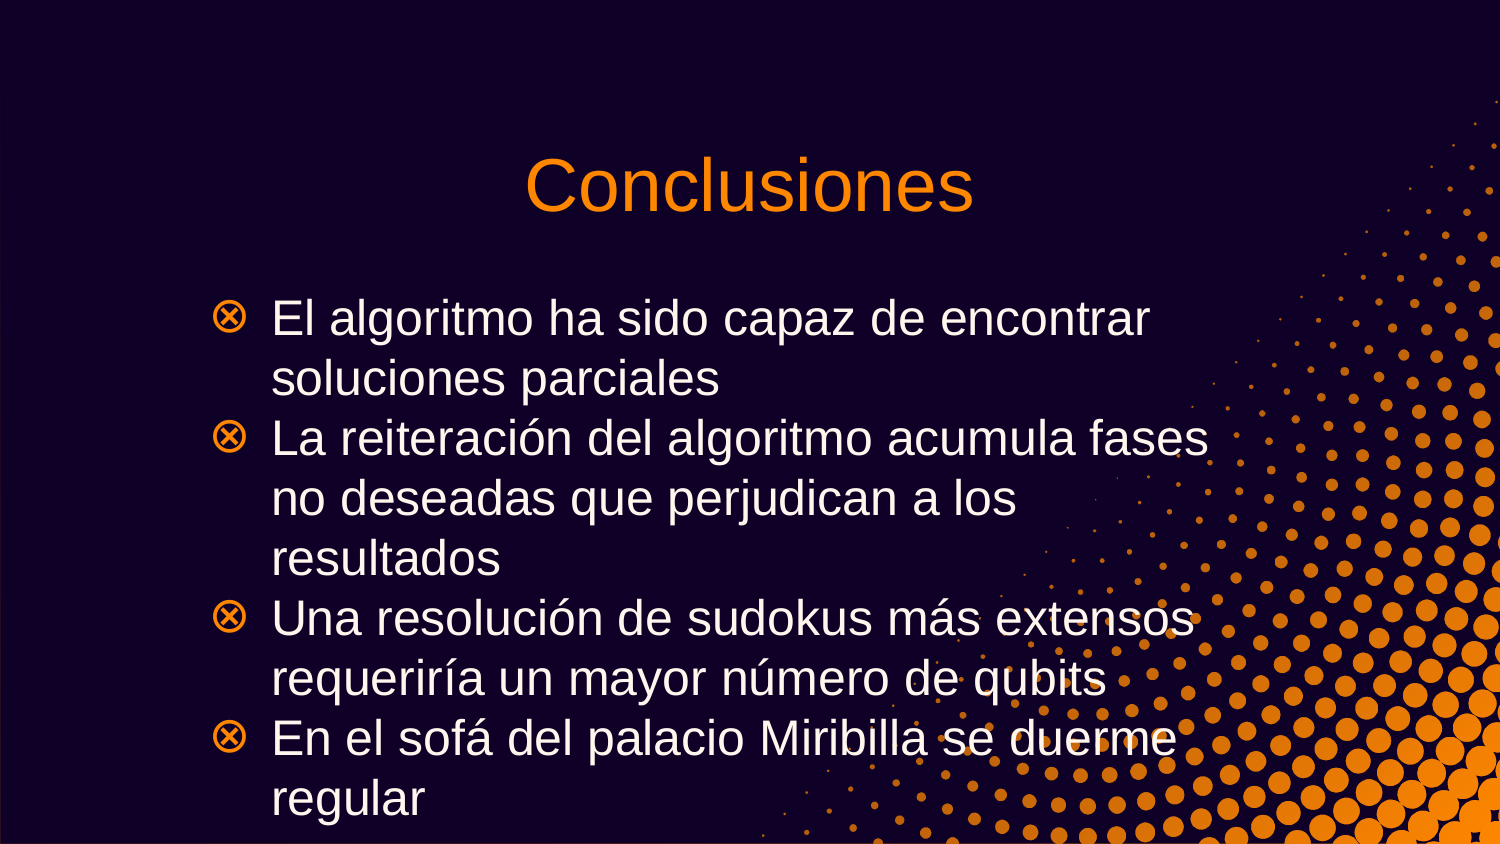

Conclusiones
El algoritmo ha sido capaz de encontrar soluciones parciales
La reiteración del algoritmo acumula fases no deseadas que perjudican a los resultados
Una resolución de sudokus más extensos requeriría un mayor número de qubits
En el sofá del palacio Miribilla se duerme regular